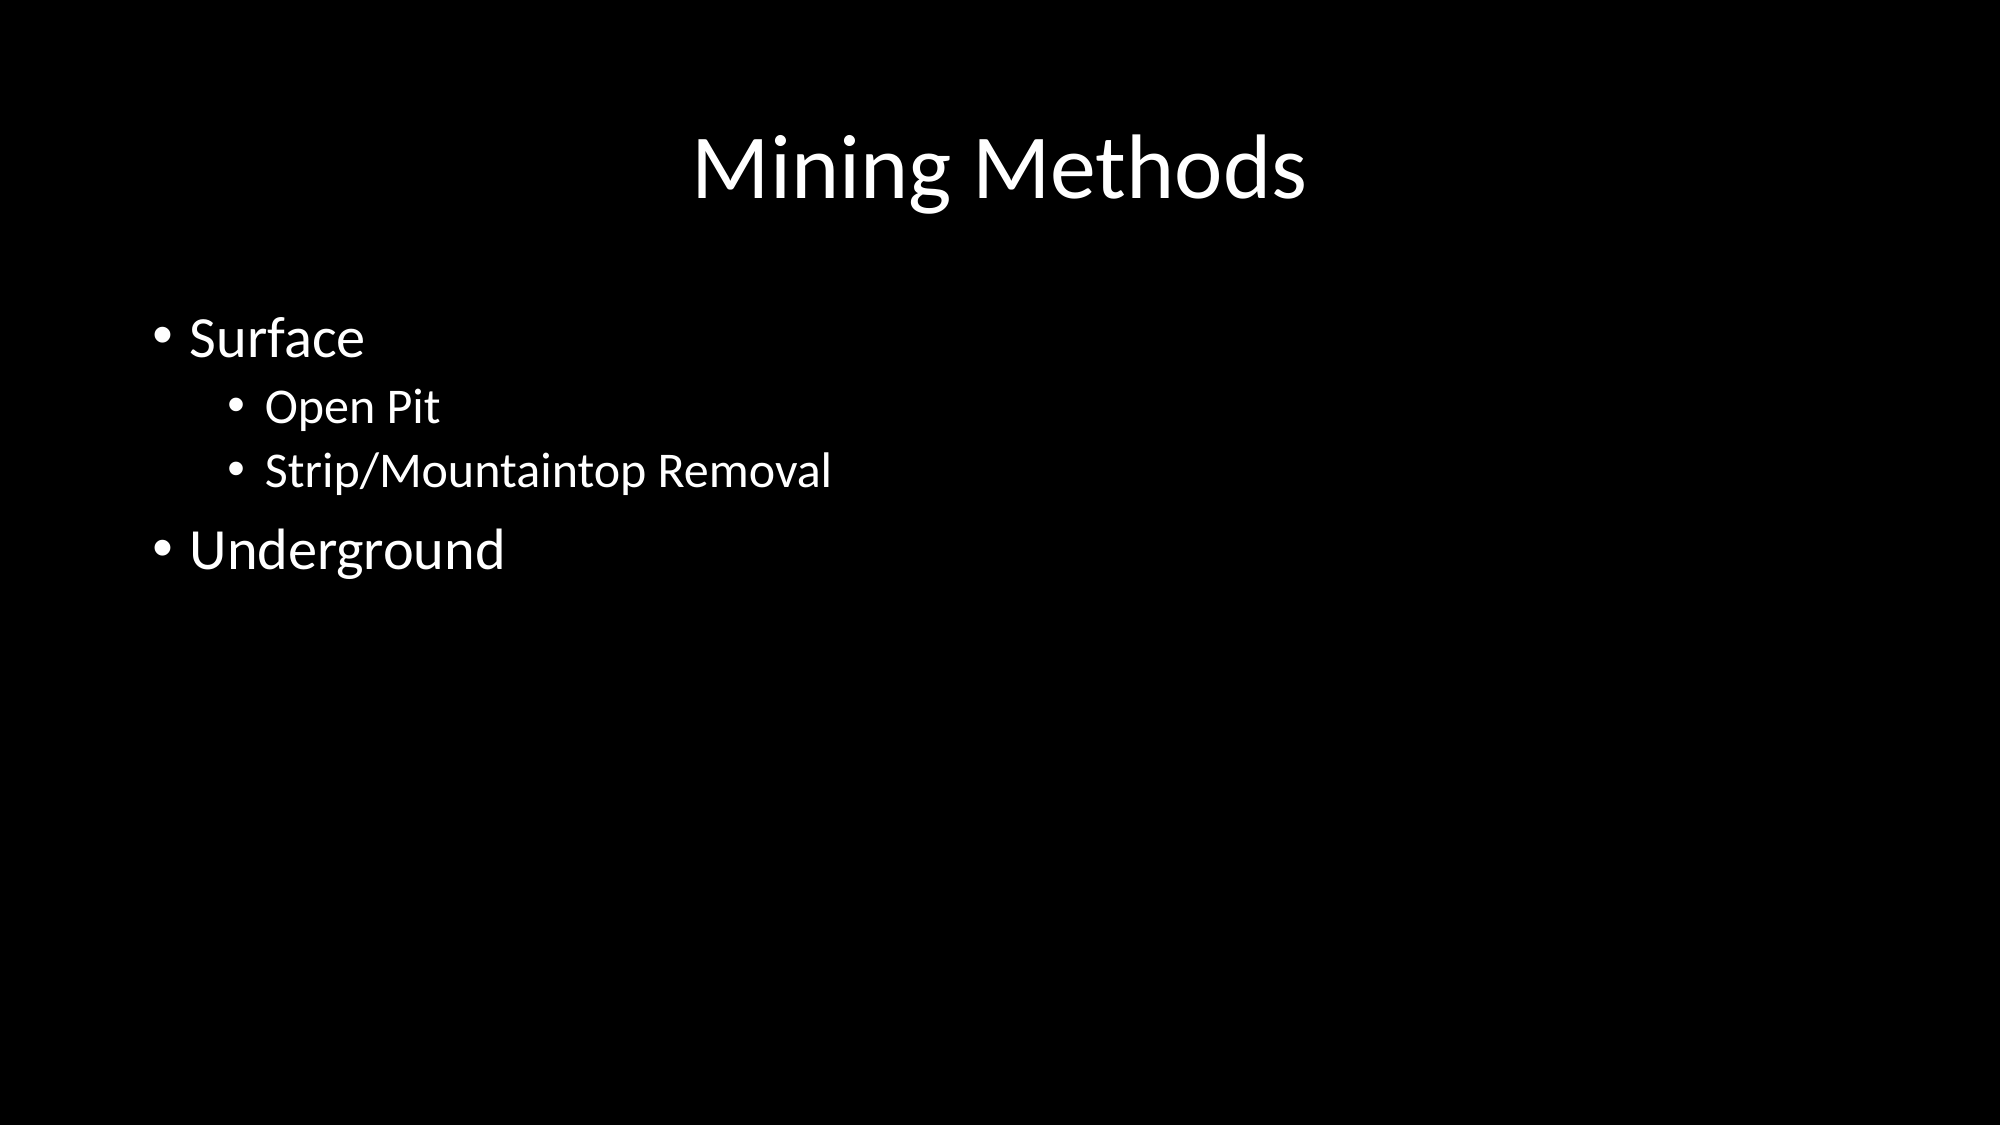

# Mining Methods
Surface
Open Pit
Strip/Mountaintop Removal
Underground